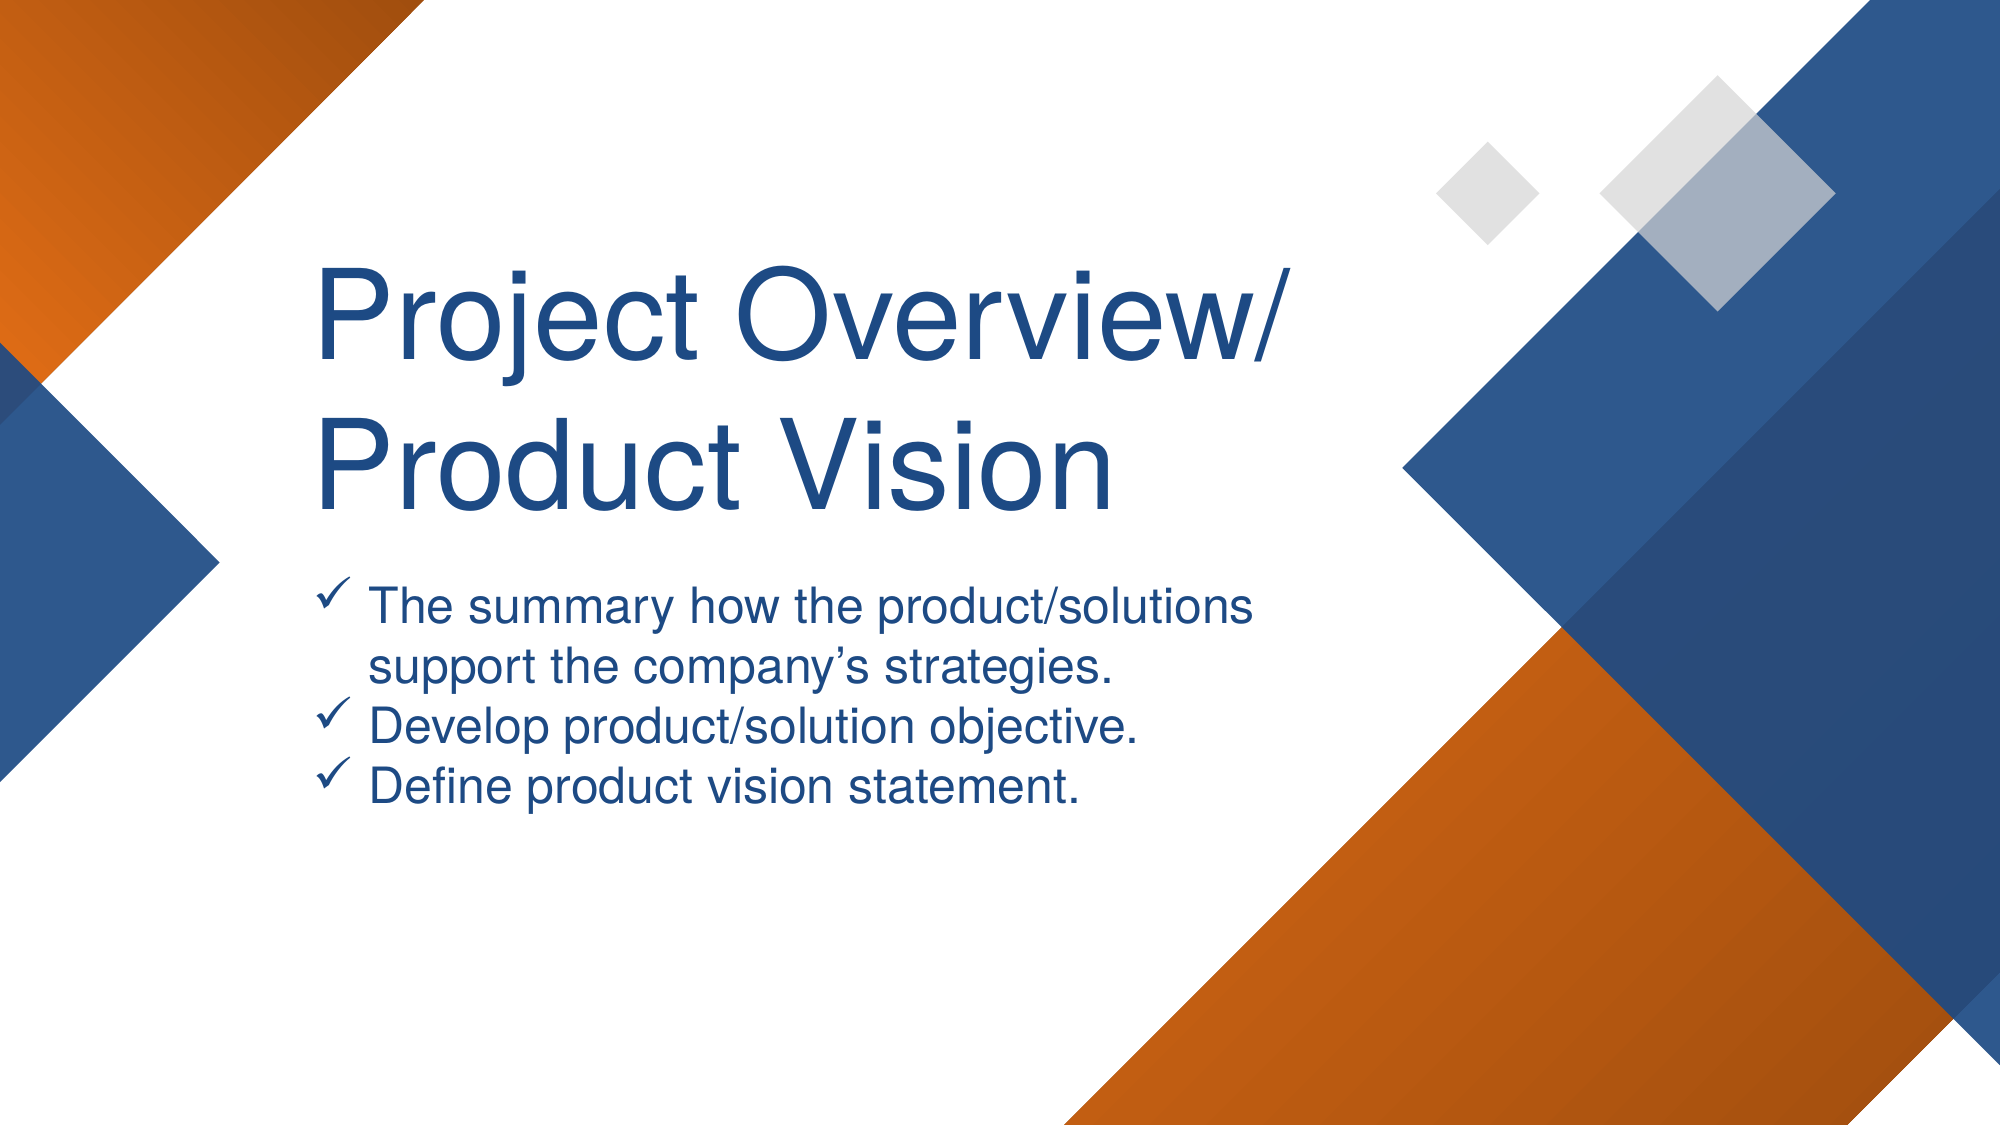

Project Overview/
Product Vision

The summary how the product/solutions support the company’s strategies.
Develop product/solution objective.
Define product vision statement.